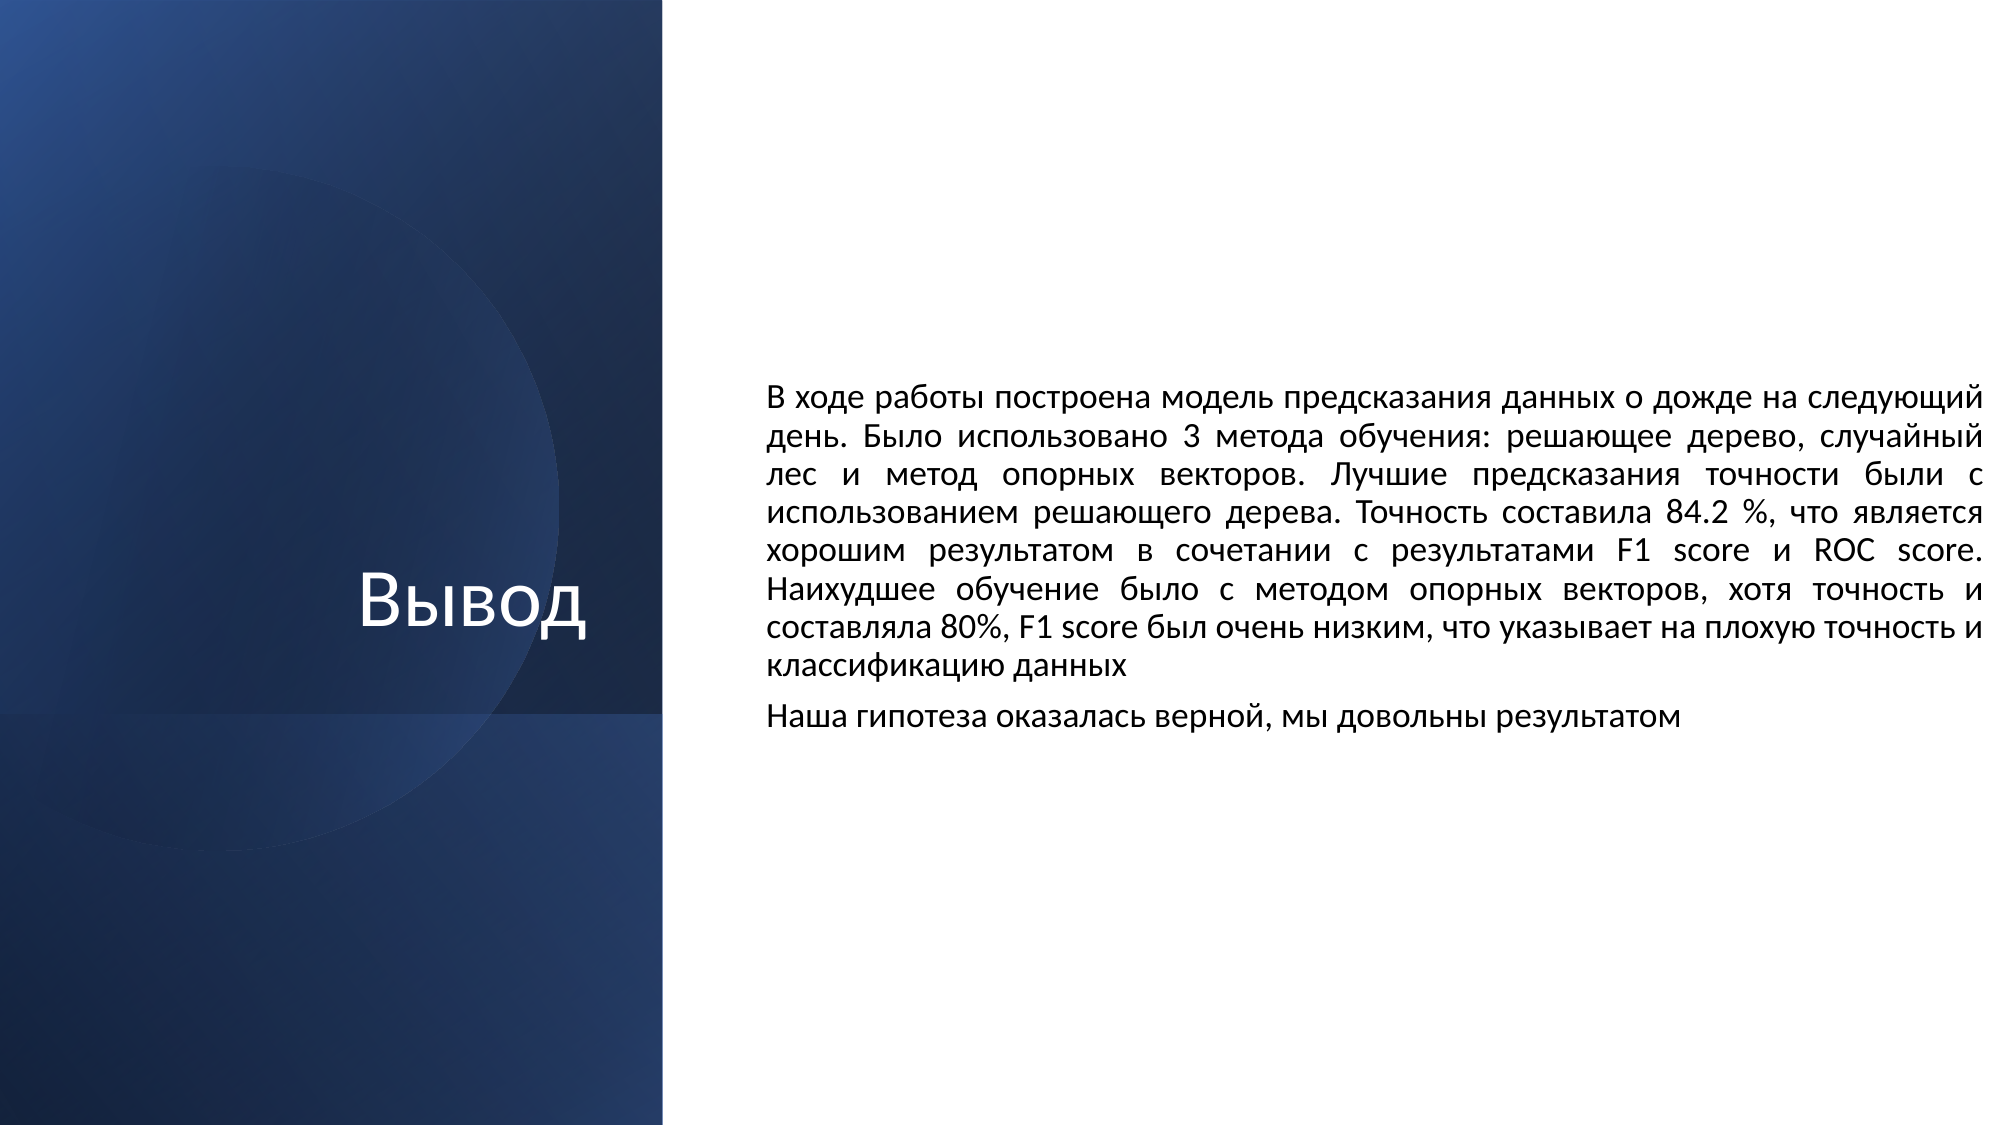

# Вывод
В ходе работы построена модель предсказания данных о дожде на следующий день. Было использовано 3 метода обучения: решающее дерево, случайный лес и метод опорных векторов. Лучшие предсказания точности были с использованием решающего дерева. Точность составила 84.2 %, что является хорошим результатом в сочетании с результатами F1 score и ROC score. Наихудшее обучение было с методом опорных векторов, хотя точность и составляла 80%, F1 score был очень низким, что указывает на плохую точность и классификацию данных
Наша гипотеза оказалась верной, мы довольны результатом

17